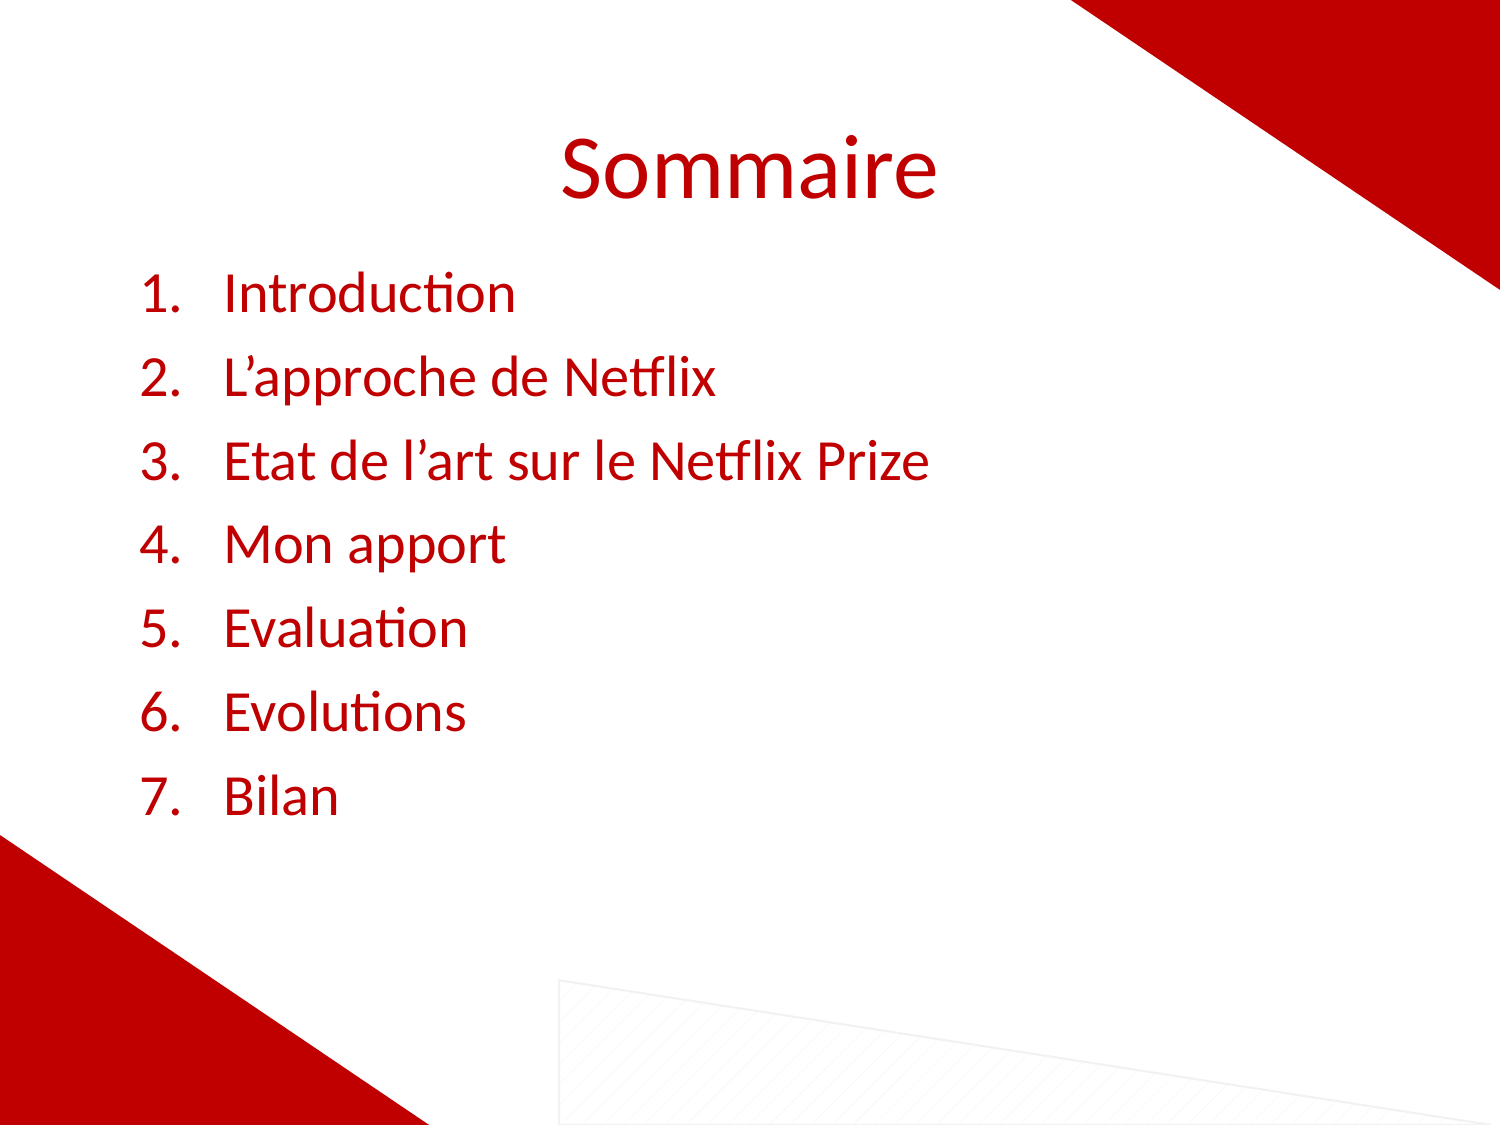

# Sommaire
Introduction
L’approche de Netflix
Etat de l’art sur le Netflix Prize
Mon apport
Evaluation
Evolutions
Bilan